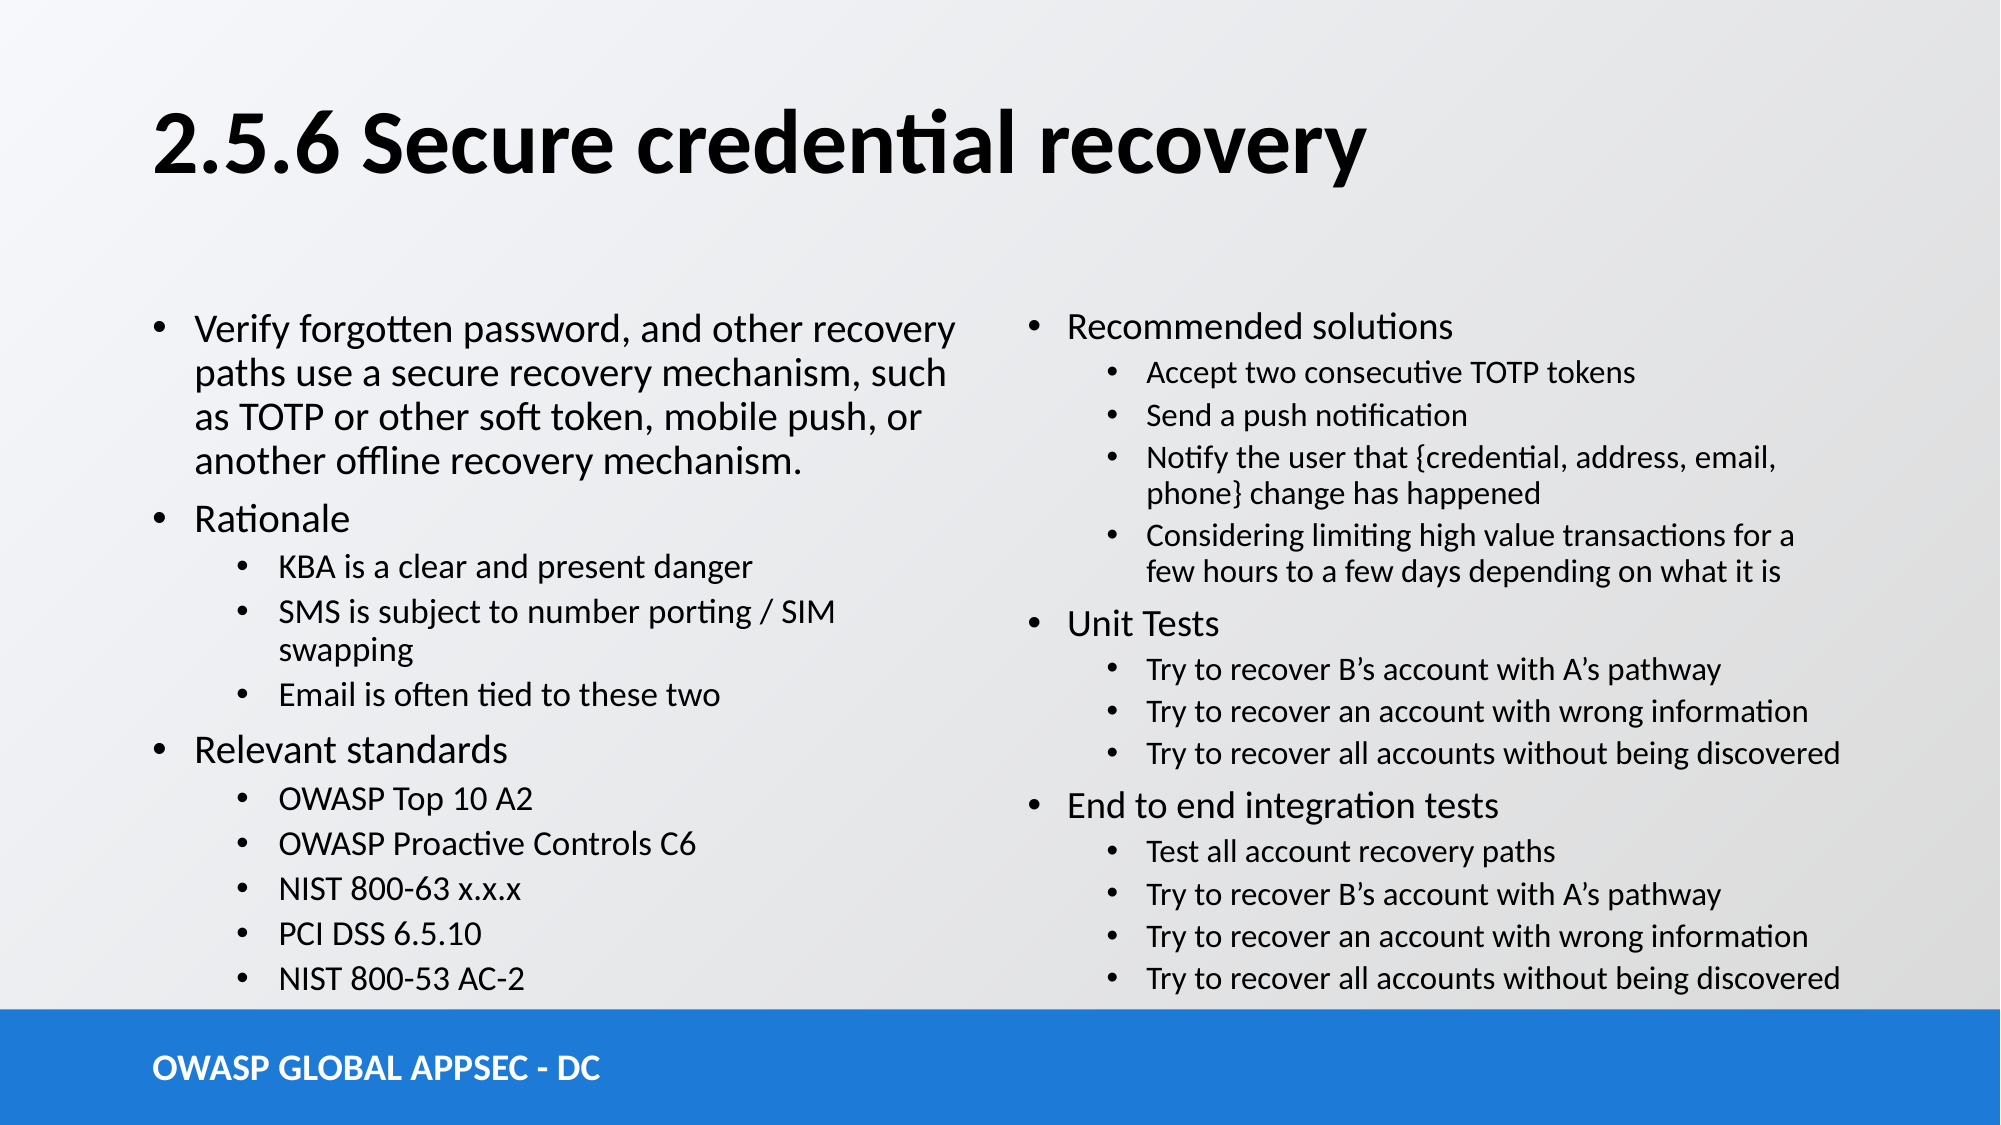

# 2.5.6 Secure credential recovery
Verify forgotten password, and other recovery paths use a secure recovery mechanism, such as TOTP or other soft token, mobile push, or another offline recovery mechanism.
Rationale
KBA is a clear and present danger
SMS is subject to number porting / SIM swapping
Email is often tied to these two
Relevant standards
OWASP Top 10 A2
OWASP Proactive Controls C6
NIST 800-63 x.x.x
PCI DSS 6.5.10
NIST 800-53 AC-2

Recommended solutions
Accept two consecutive TOTP tokens
Send a push notification
Notify the user that {credential, address, email, phone} change has happened
Considering limiting high value transactions for a few hours to a few days depending on what it is
Unit Tests
Try to recover B’s account with A’s pathway
Try to recover an account with wrong information
Try to recover all accounts without being discovered
End to end integration tests
Test all account recovery paths
Try to recover B’s account with A’s pathway
Try to recover an account with wrong information
Try to recover all accounts without being discovered